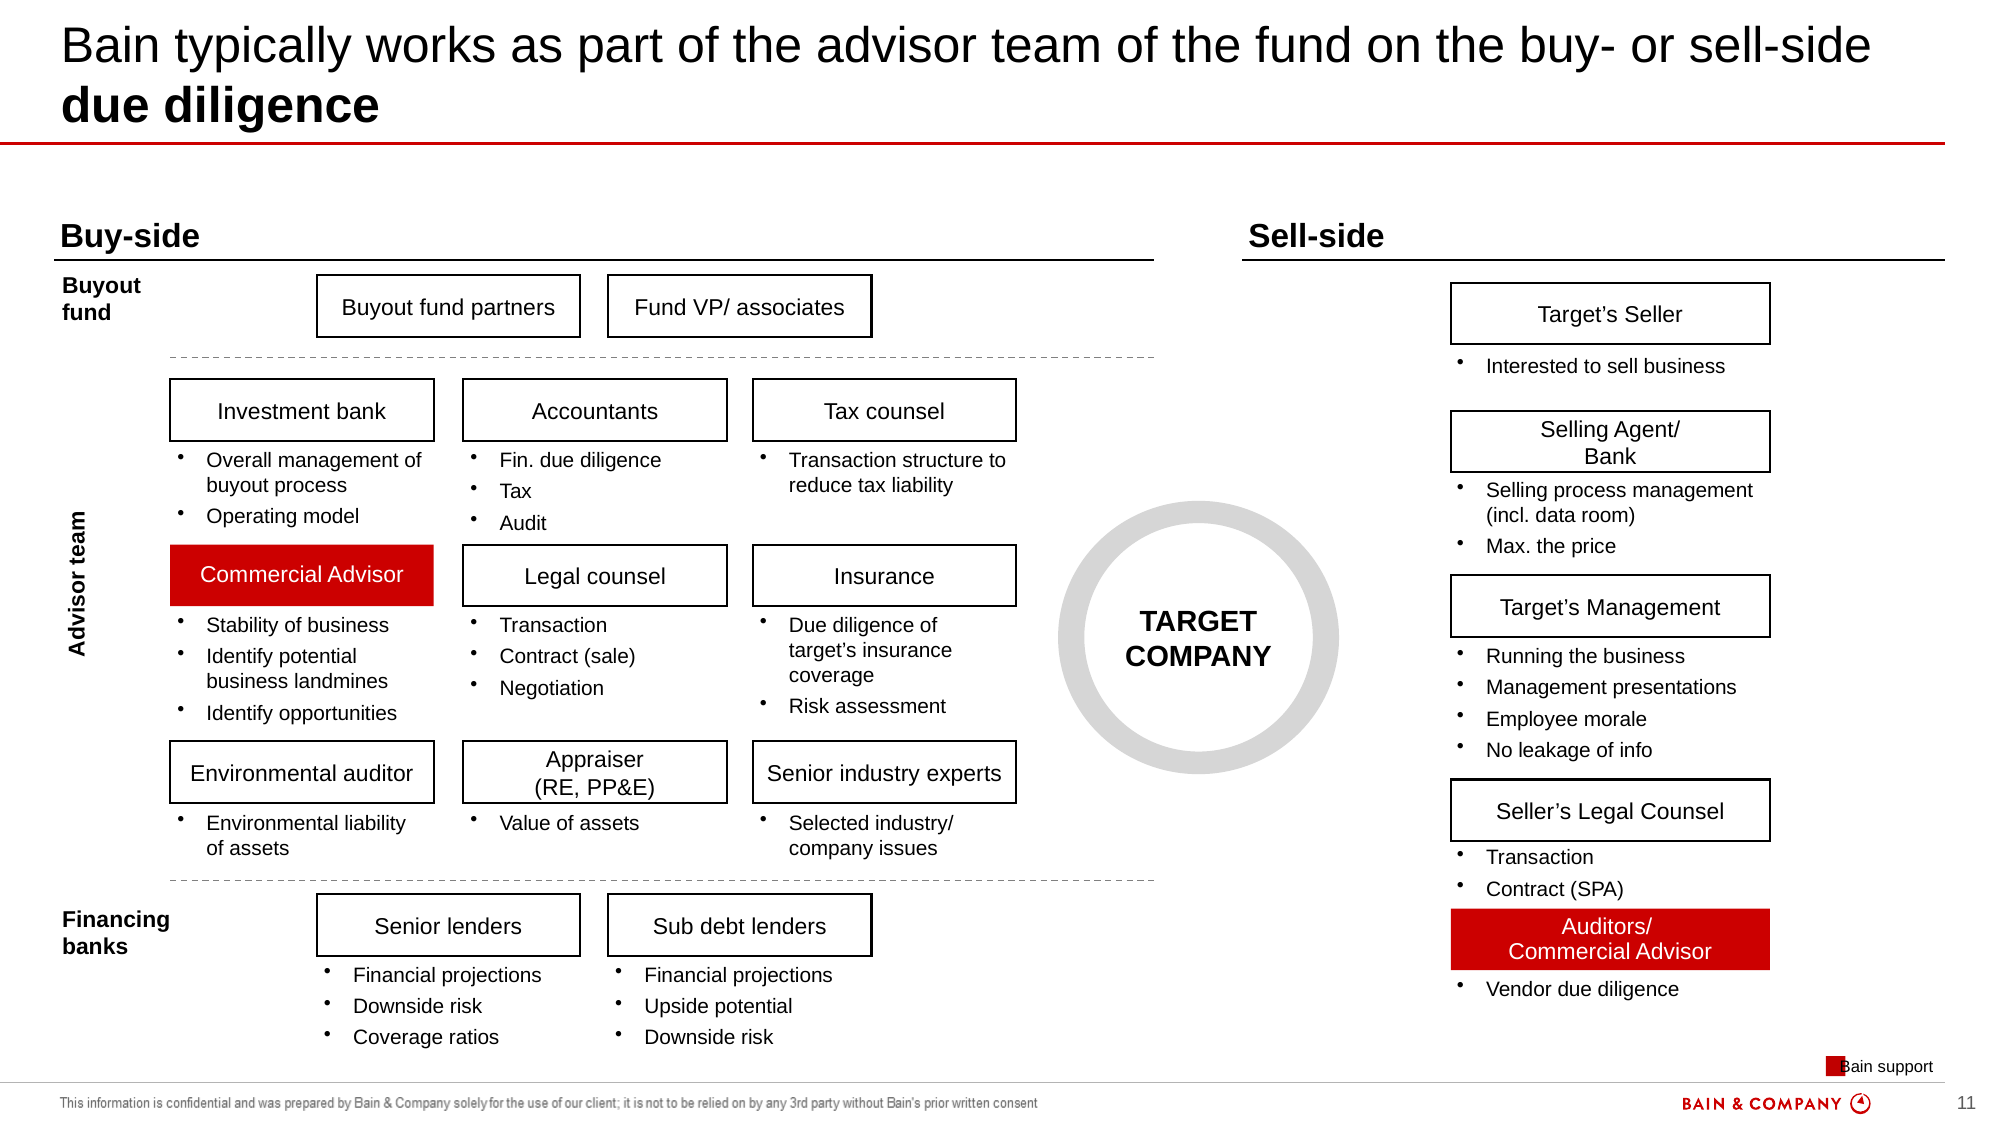

Bain typically works as part of the advisor team of the fund on the buy- or sell-side due diligence

overall_0_132092228086074698 columns_1_132125228675850613 7_1_132125138257523765 10_1_132125138257663391 13_1_132125138257842938 16_1_132125138257982553 19_1_132125138258122595
Buy-side
Sell-side
Buyout fund
Buyout fund partners
Fund VP/ associates
Target’s Seller

Interested to sell business
Investment bank
Accountants
Tax counsel
Selling Agent/
Bank
Overall management of buyout process
Operating model
Fin. due diligence
Tax
Audit
Transaction structure to reduce tax liability
Selling process management
(incl. data room)
Max. the price

TARGET COMPANY
Commercial Advisor
Legal counsel
Insurance
Advisor team
Target’s Management
Stability of business
Identify potential business landmines
Identify opportunities
Due diligence of target’s insurance coverage
Risk assessment
Transaction
Contract (sale)
Negotiation
Running the business
Management presentations
Employee morale
No leakage of info
Environmental auditor
Appraiser
(RE, PP&E)
Senior industry experts
Seller’s Legal Counsel
Value of assets
Environmental liability of assets
Selected industry/ company issues
Transaction
Contract (SPA)
Senior lenders
Sub debt lenders
Financing banks
Auditors/
Commercial Advisor
Financial projections
Downside risk
Coverage ratios
Financial projections
Upside potential
Downside risk
Vendor due diligence
Bain support